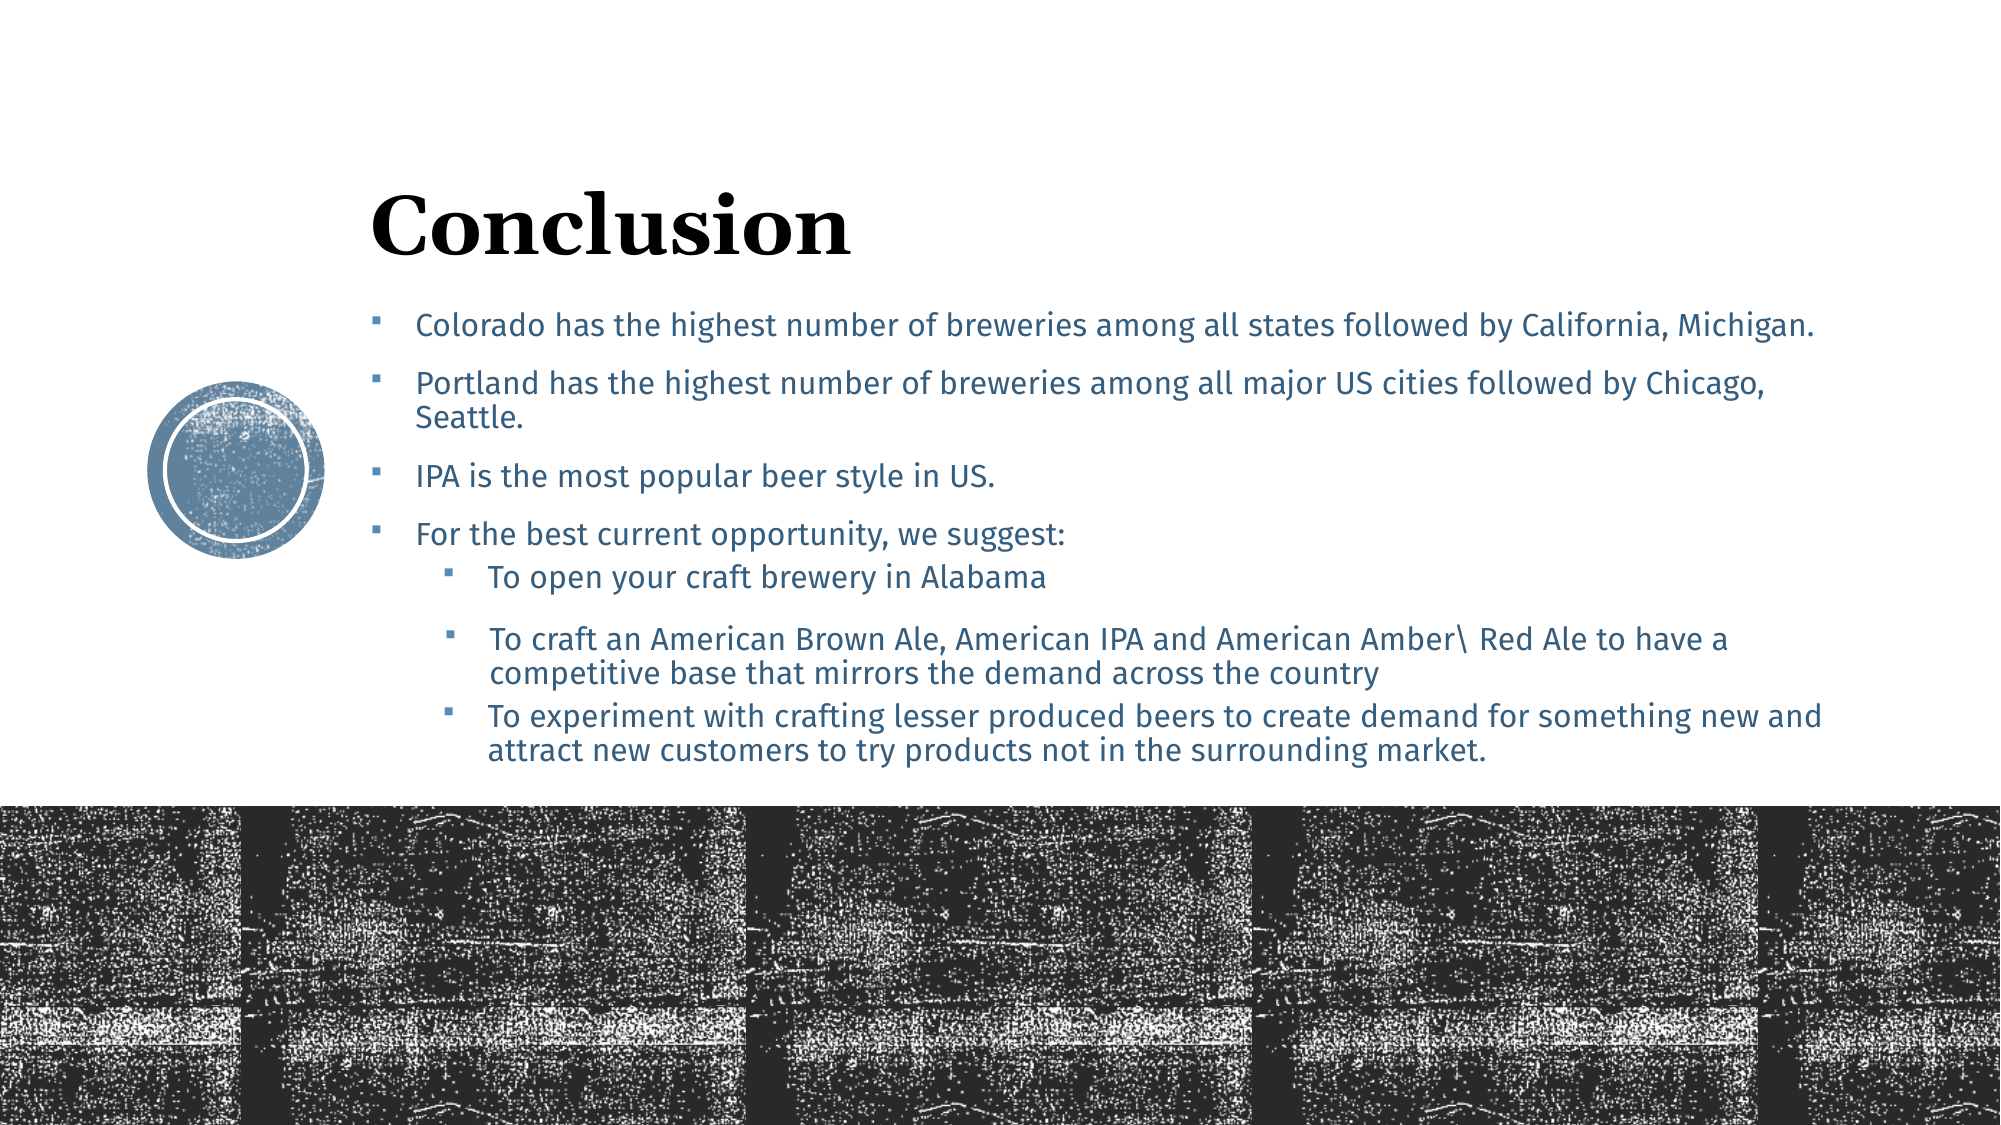

# Conclusion
Colorado has the highest number of breweries among all states followed by California, Michigan.
Portland has the highest number of breweries among all major US cities followed by Chicago, Seattle.
IPA is the most popular beer style in US.
For the best current opportunity, we suggest:
To open your craft brewery in Alabama
To craft an American Brown Ale, American IPA and American Amber\ Red Ale to have a competitive base that mirrors the demand across the country
To experiment with crafting lesser produced beers to create demand for something new and attract new customers to try products not in the surrounding market.